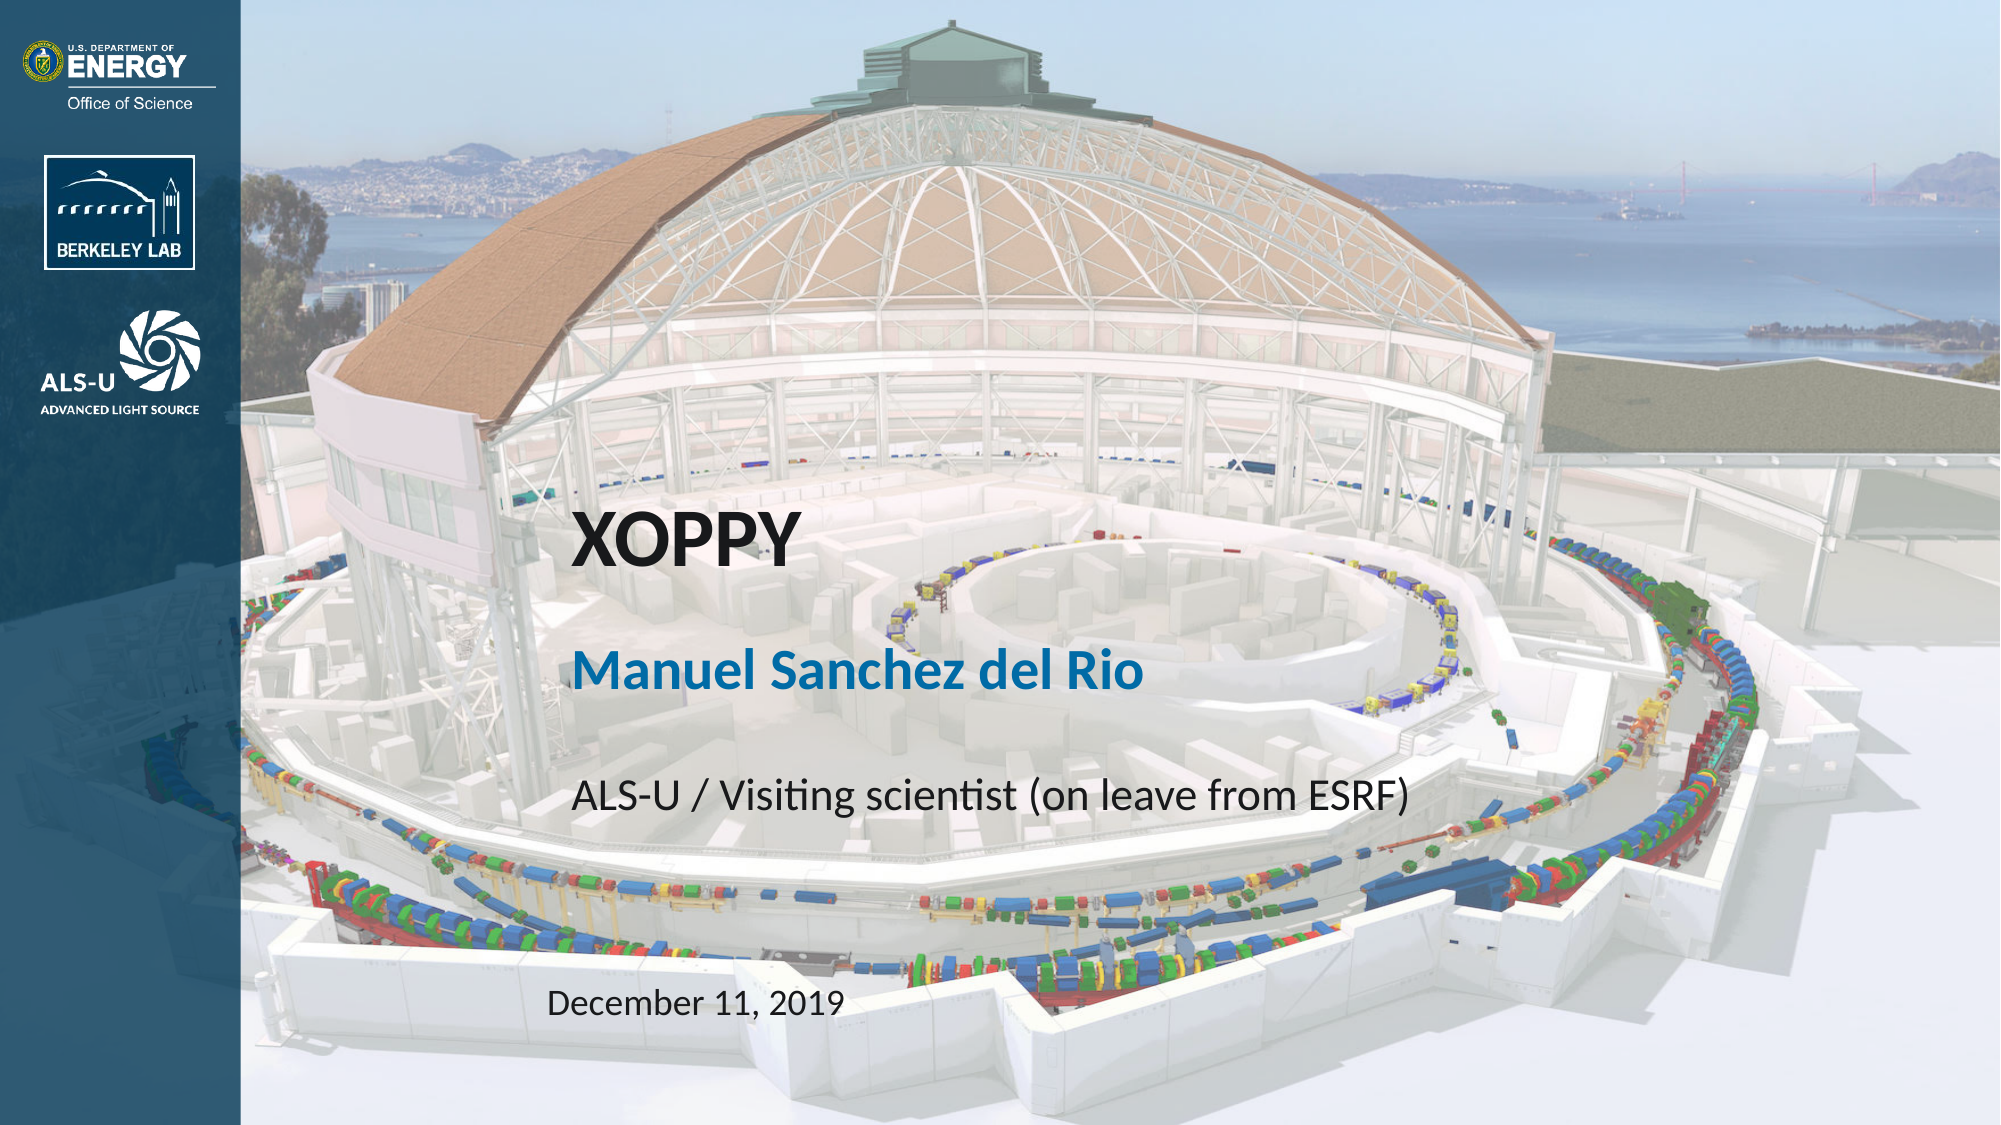

XOPPY
Manuel Sanchez del Rio
ALS-U / Visiting scientist (on leave from ESRF)
December 11, 2019